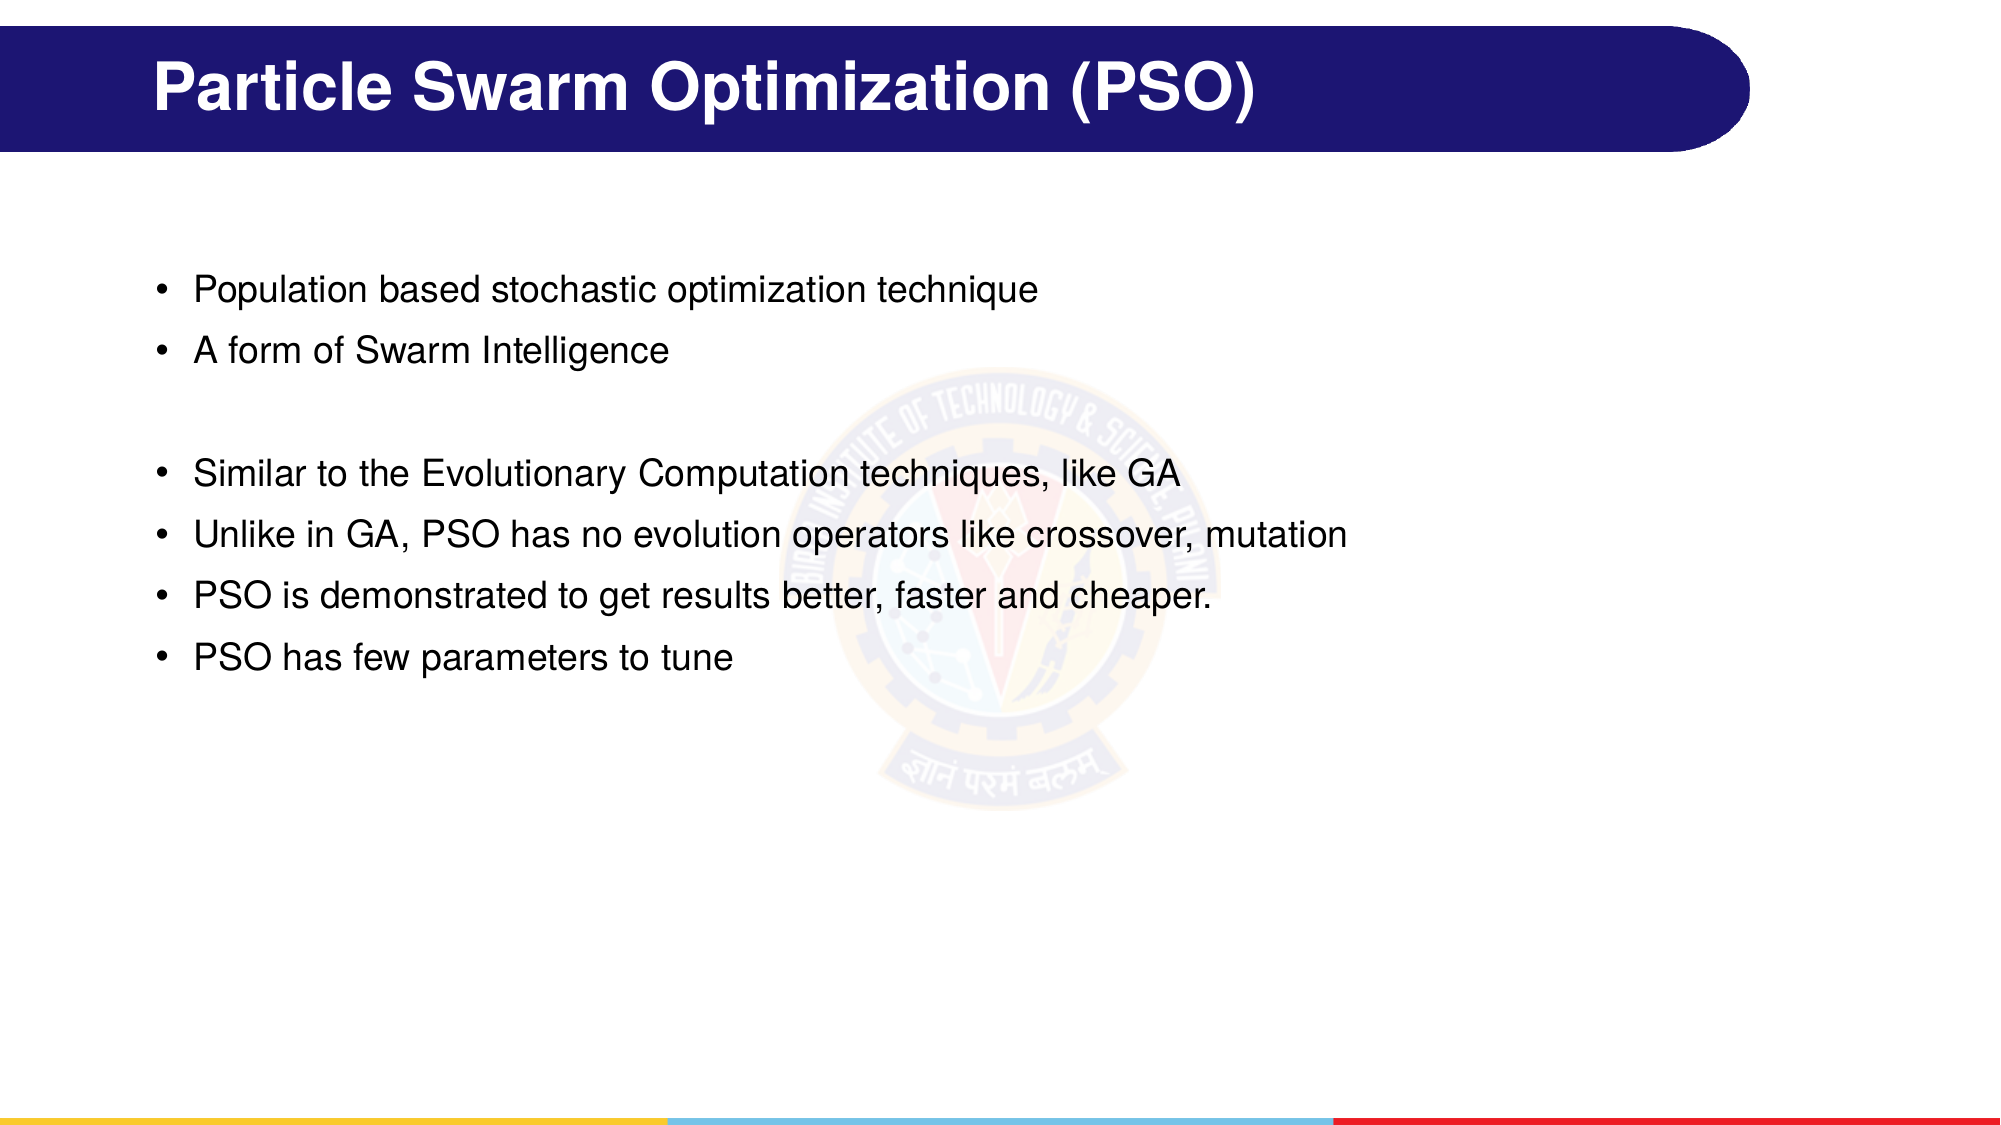

# Particle Swarm Optimization (PSO)

Population based stochastic optimization technique
A form of Swarm Intelligence

Similar to the Evolutionary Computation techniques, like GA
Unlike in GA, PSO has no evolution operators like crossover, mutation
PSO is demonstrated to get results better, faster and cheaper.
PSO has few parameters to tune